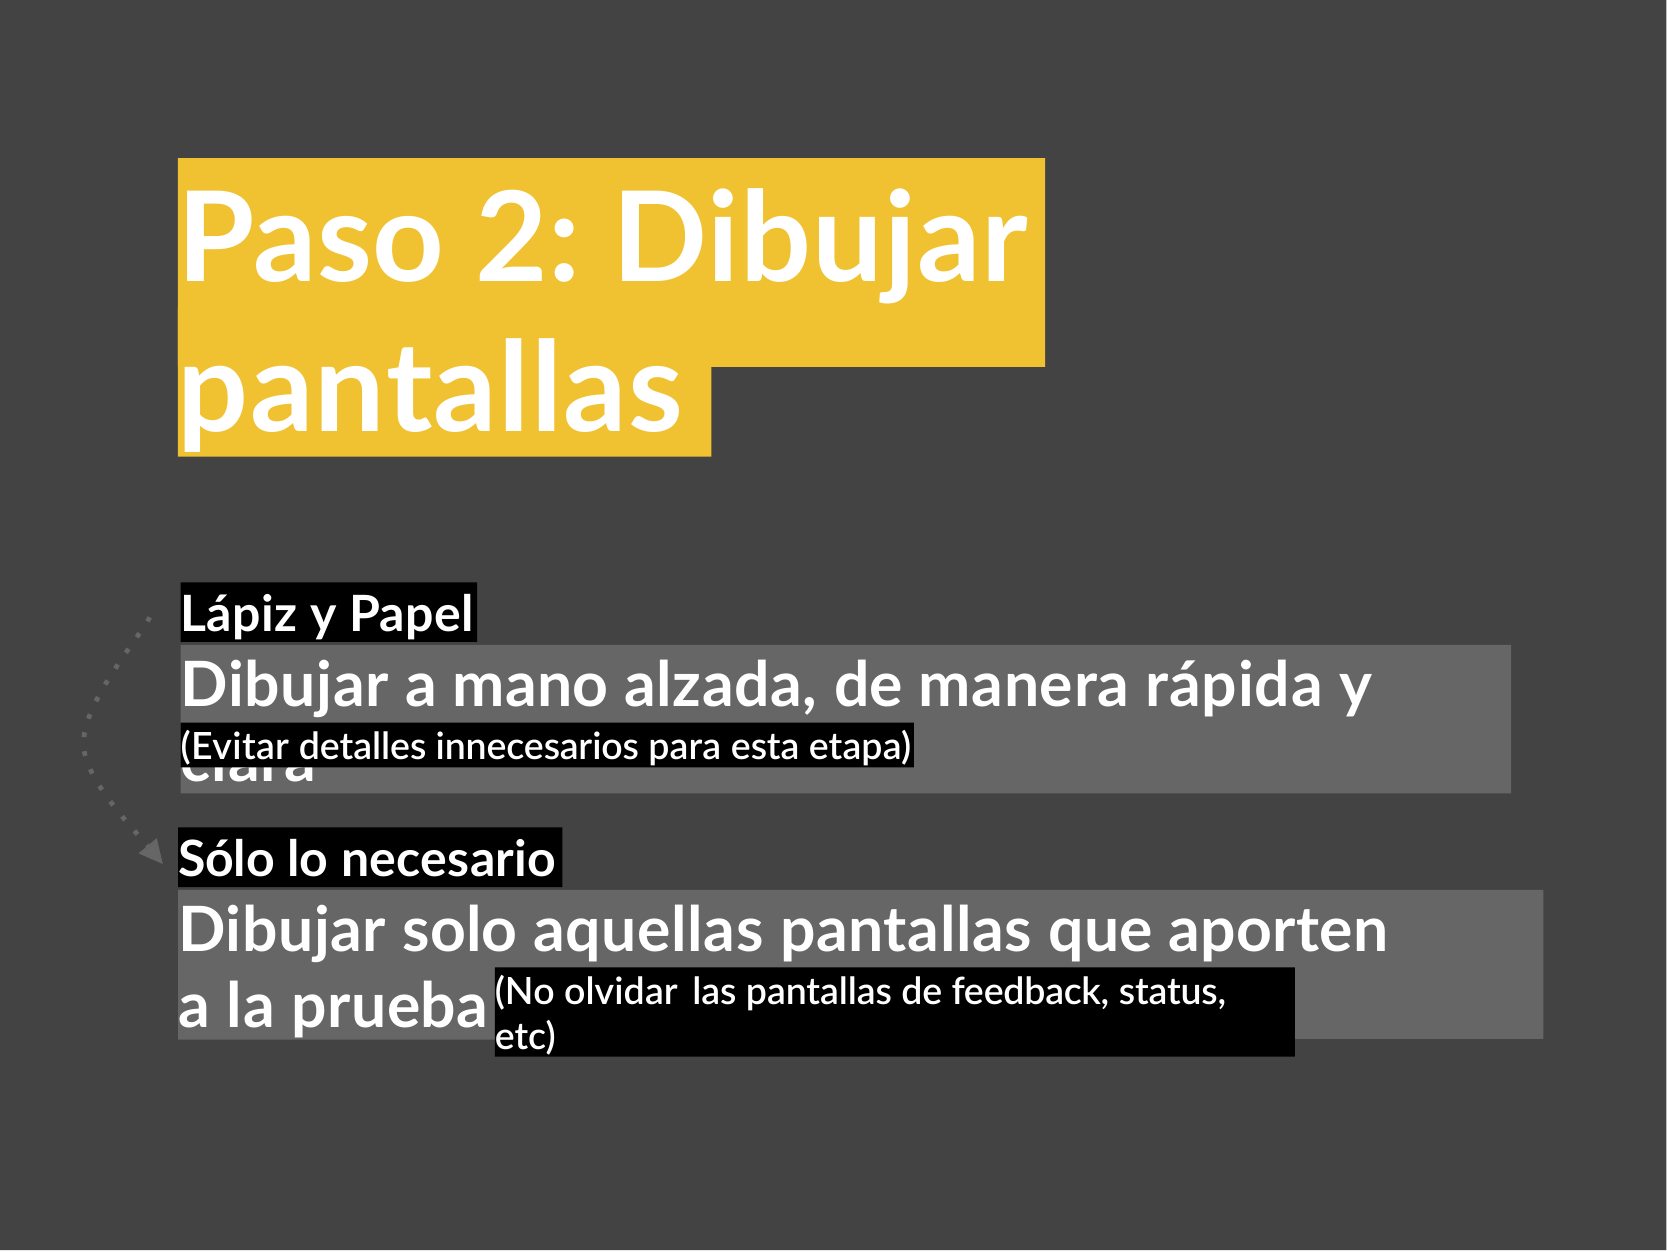

# Paso 2: Dibujar
pantallas
Lápiz y Papel

Dibujar a mano alzada, de manera rápida y clara
(Evitar detalles innecesarios para esta etapa)
Sólo lo necesario
Dibujar solo aquellas pantallas que aporten valor
a la prueba
(No olvidar las pantallas de feedback, status, etc)